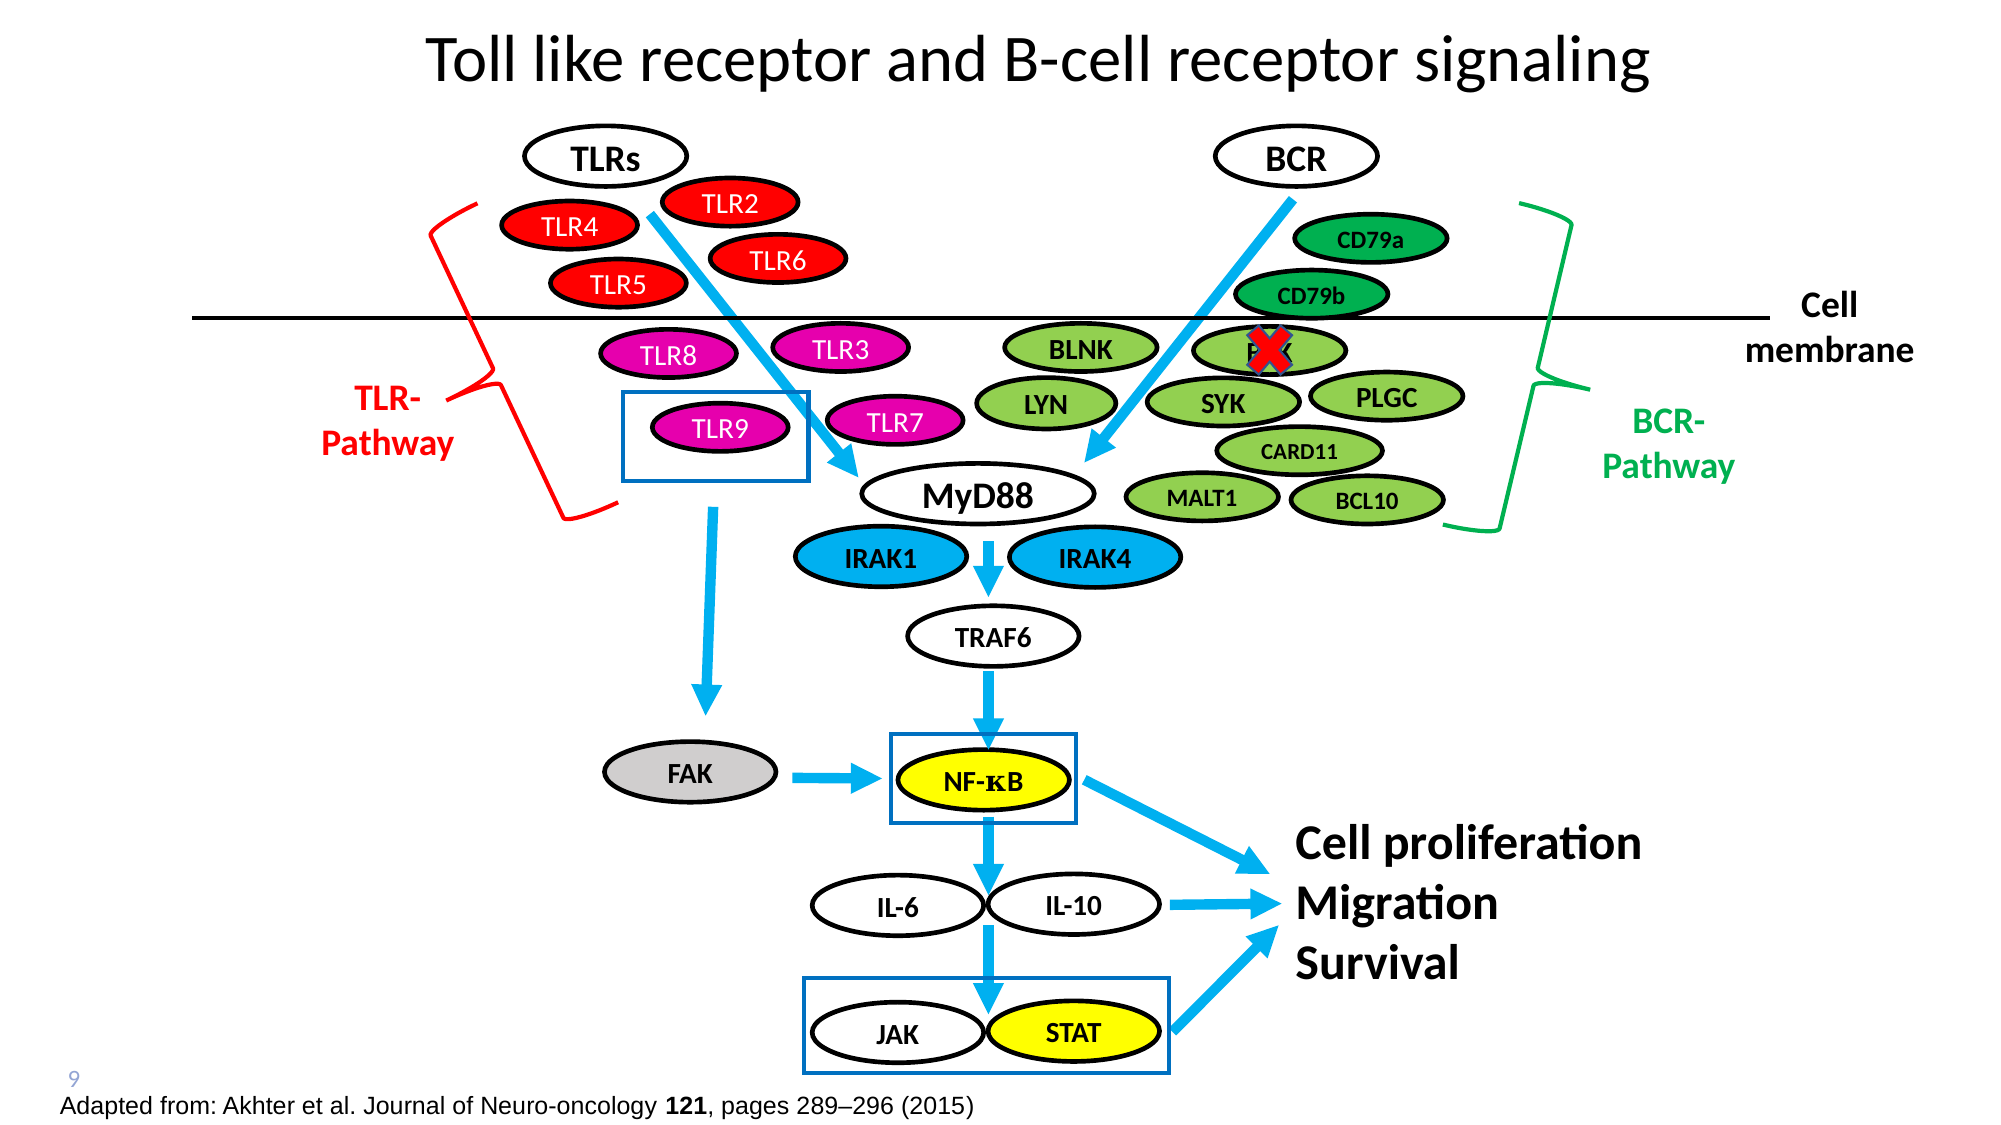

Toll like receptor and B-cell receptor signaling
TLRs
BCR
TLR2
TLR4

CD79a
TLR6
TLR5
CD79b
Cell
membrane

TLR3
BLNK
BTK
TLR8
TLR-Pathway
PLGC
LYN
SYK
BCR-Pathway

TLR7
TLR9
CARD11
MyD88
MALT1
BCL10
IRAK1
IRAK4
TRAF6

FAK
NF-𝛋B
Cell proliferation
Migration
Survival
IL-10
IL-6

STAT
JAK
9
Adapted from: Akhter et al. Journal of Neuro-oncology 121, pages 289–296 (2015)